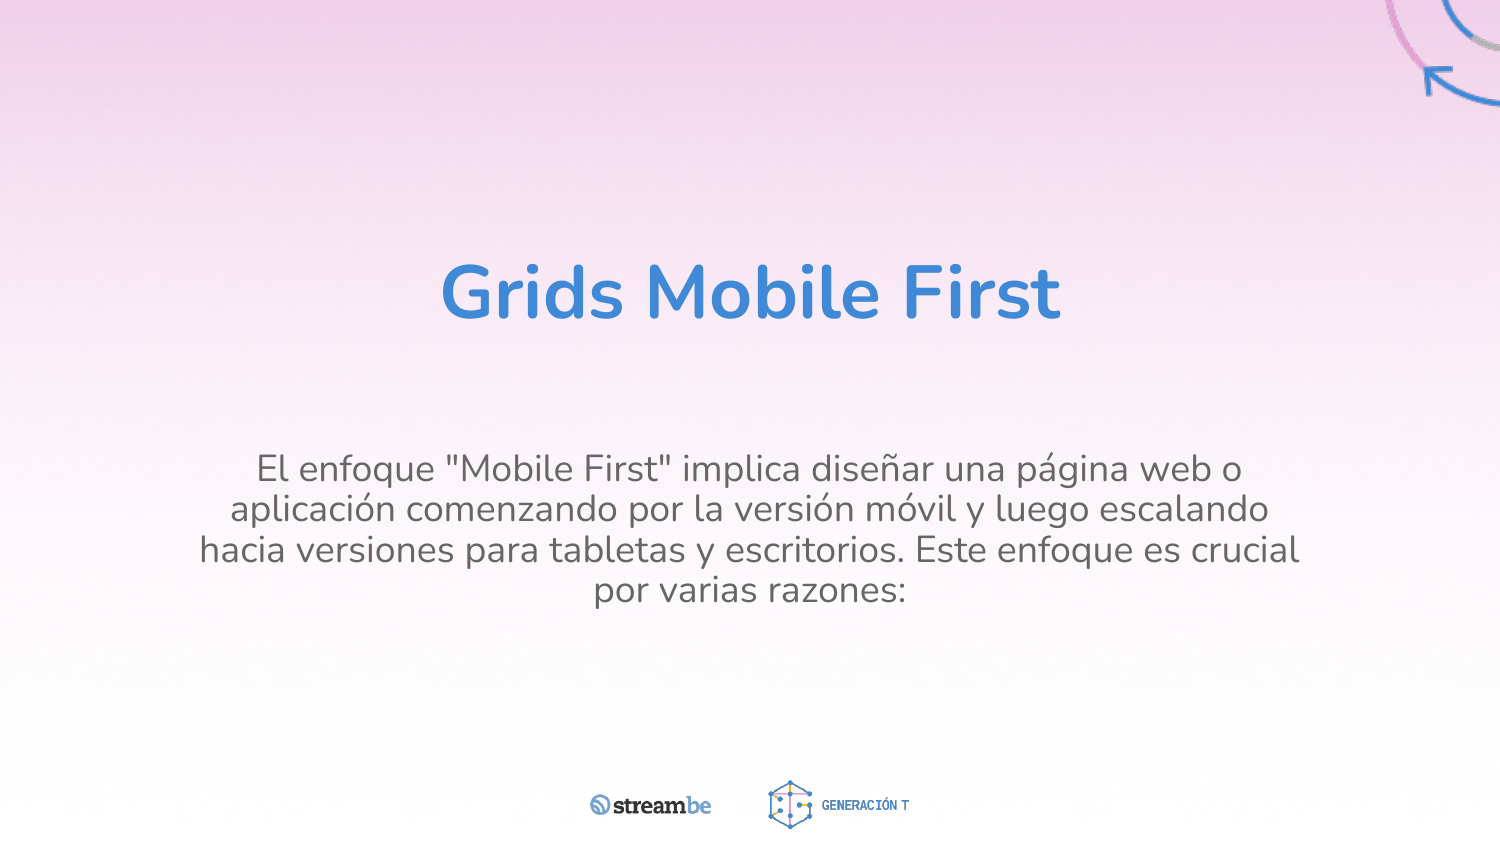

# Grids Mobile First

El enfoque "Mobile First" implica diseñar una página web o aplicación comenzando por la versión móvil y luego escalando hacia versiones para tabletas y escritorios. Este enfoque es crucial por varias razones: